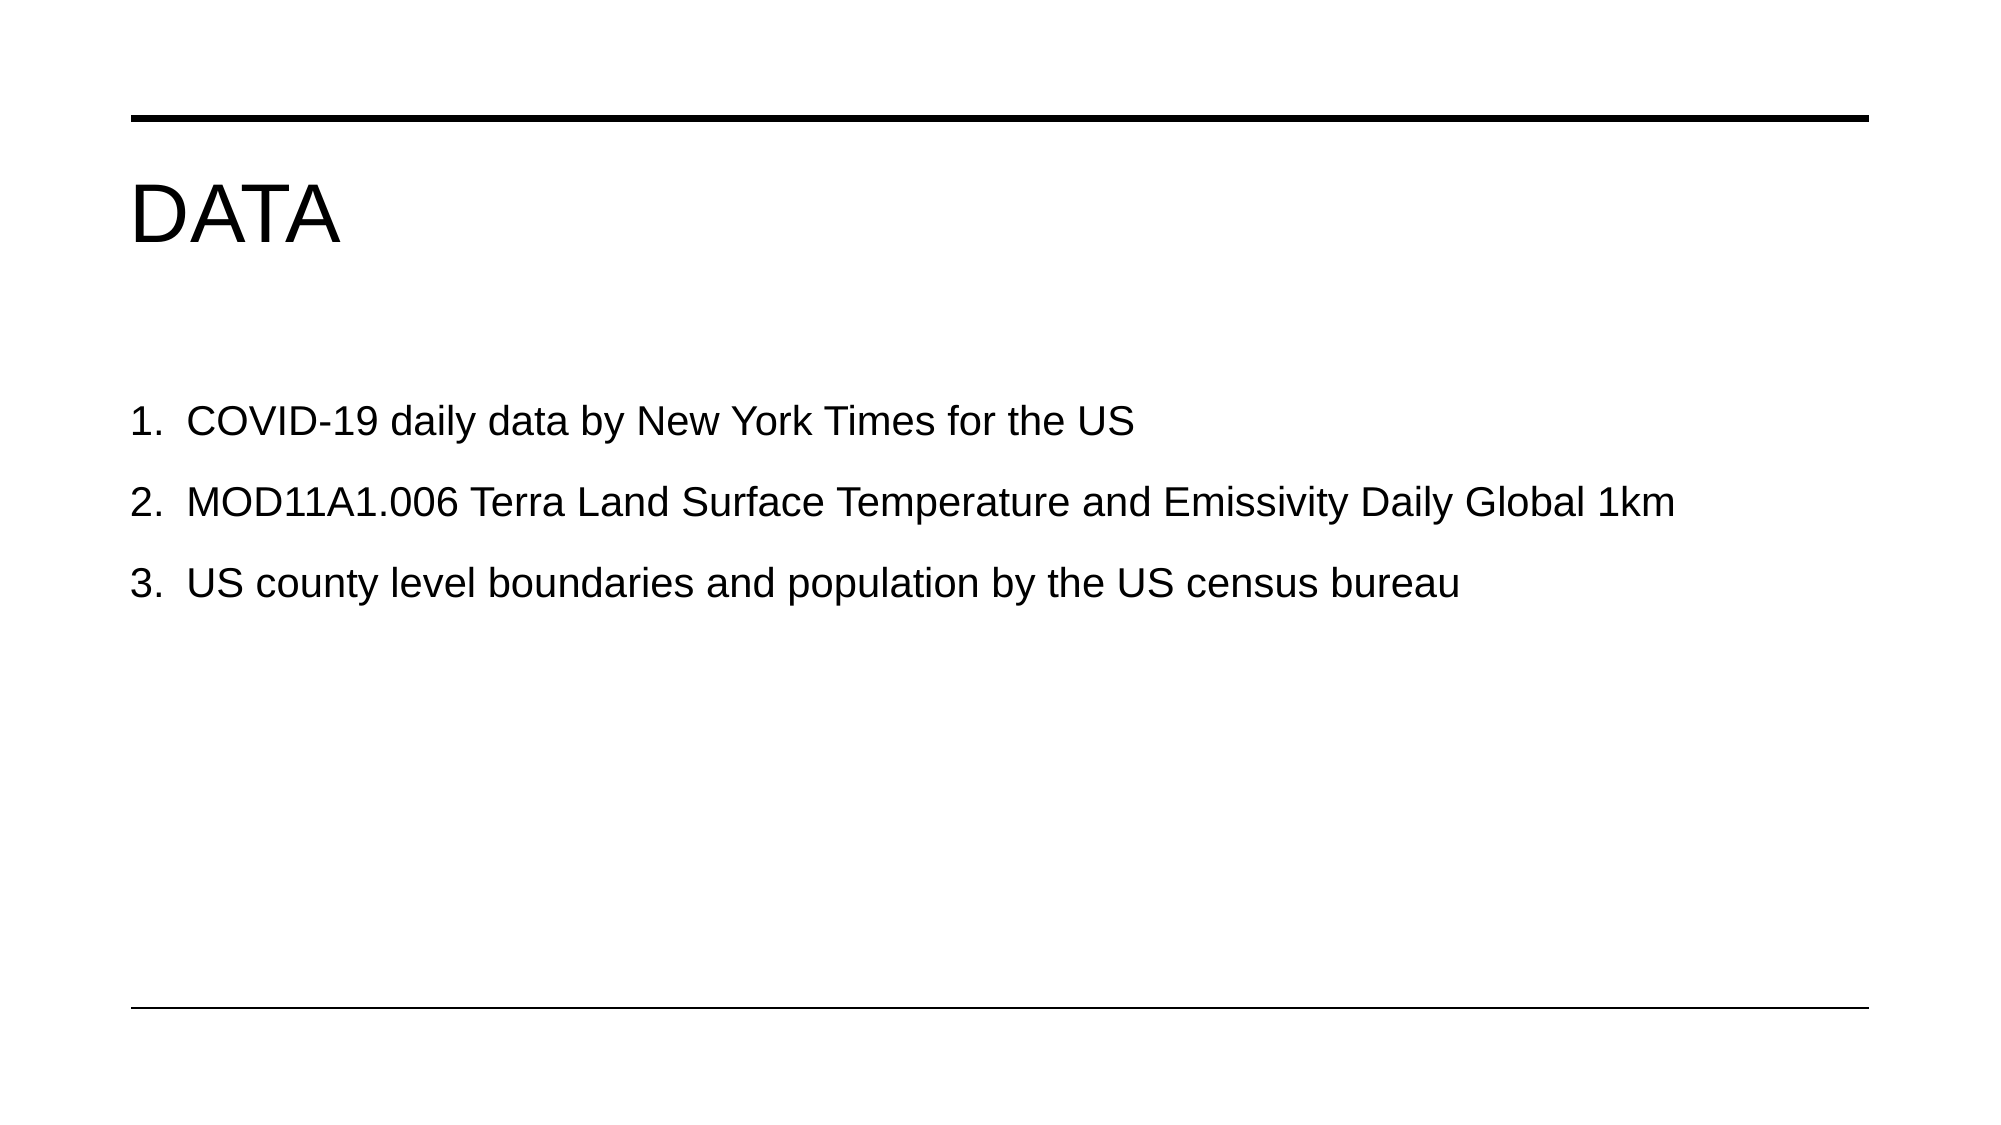

# Data
COVID-19 daily data by New York Times for the US
MOD11A1.006 Terra Land Surface Temperature and Emissivity Daily Global 1km
US county level boundaries and population by the US census bureau